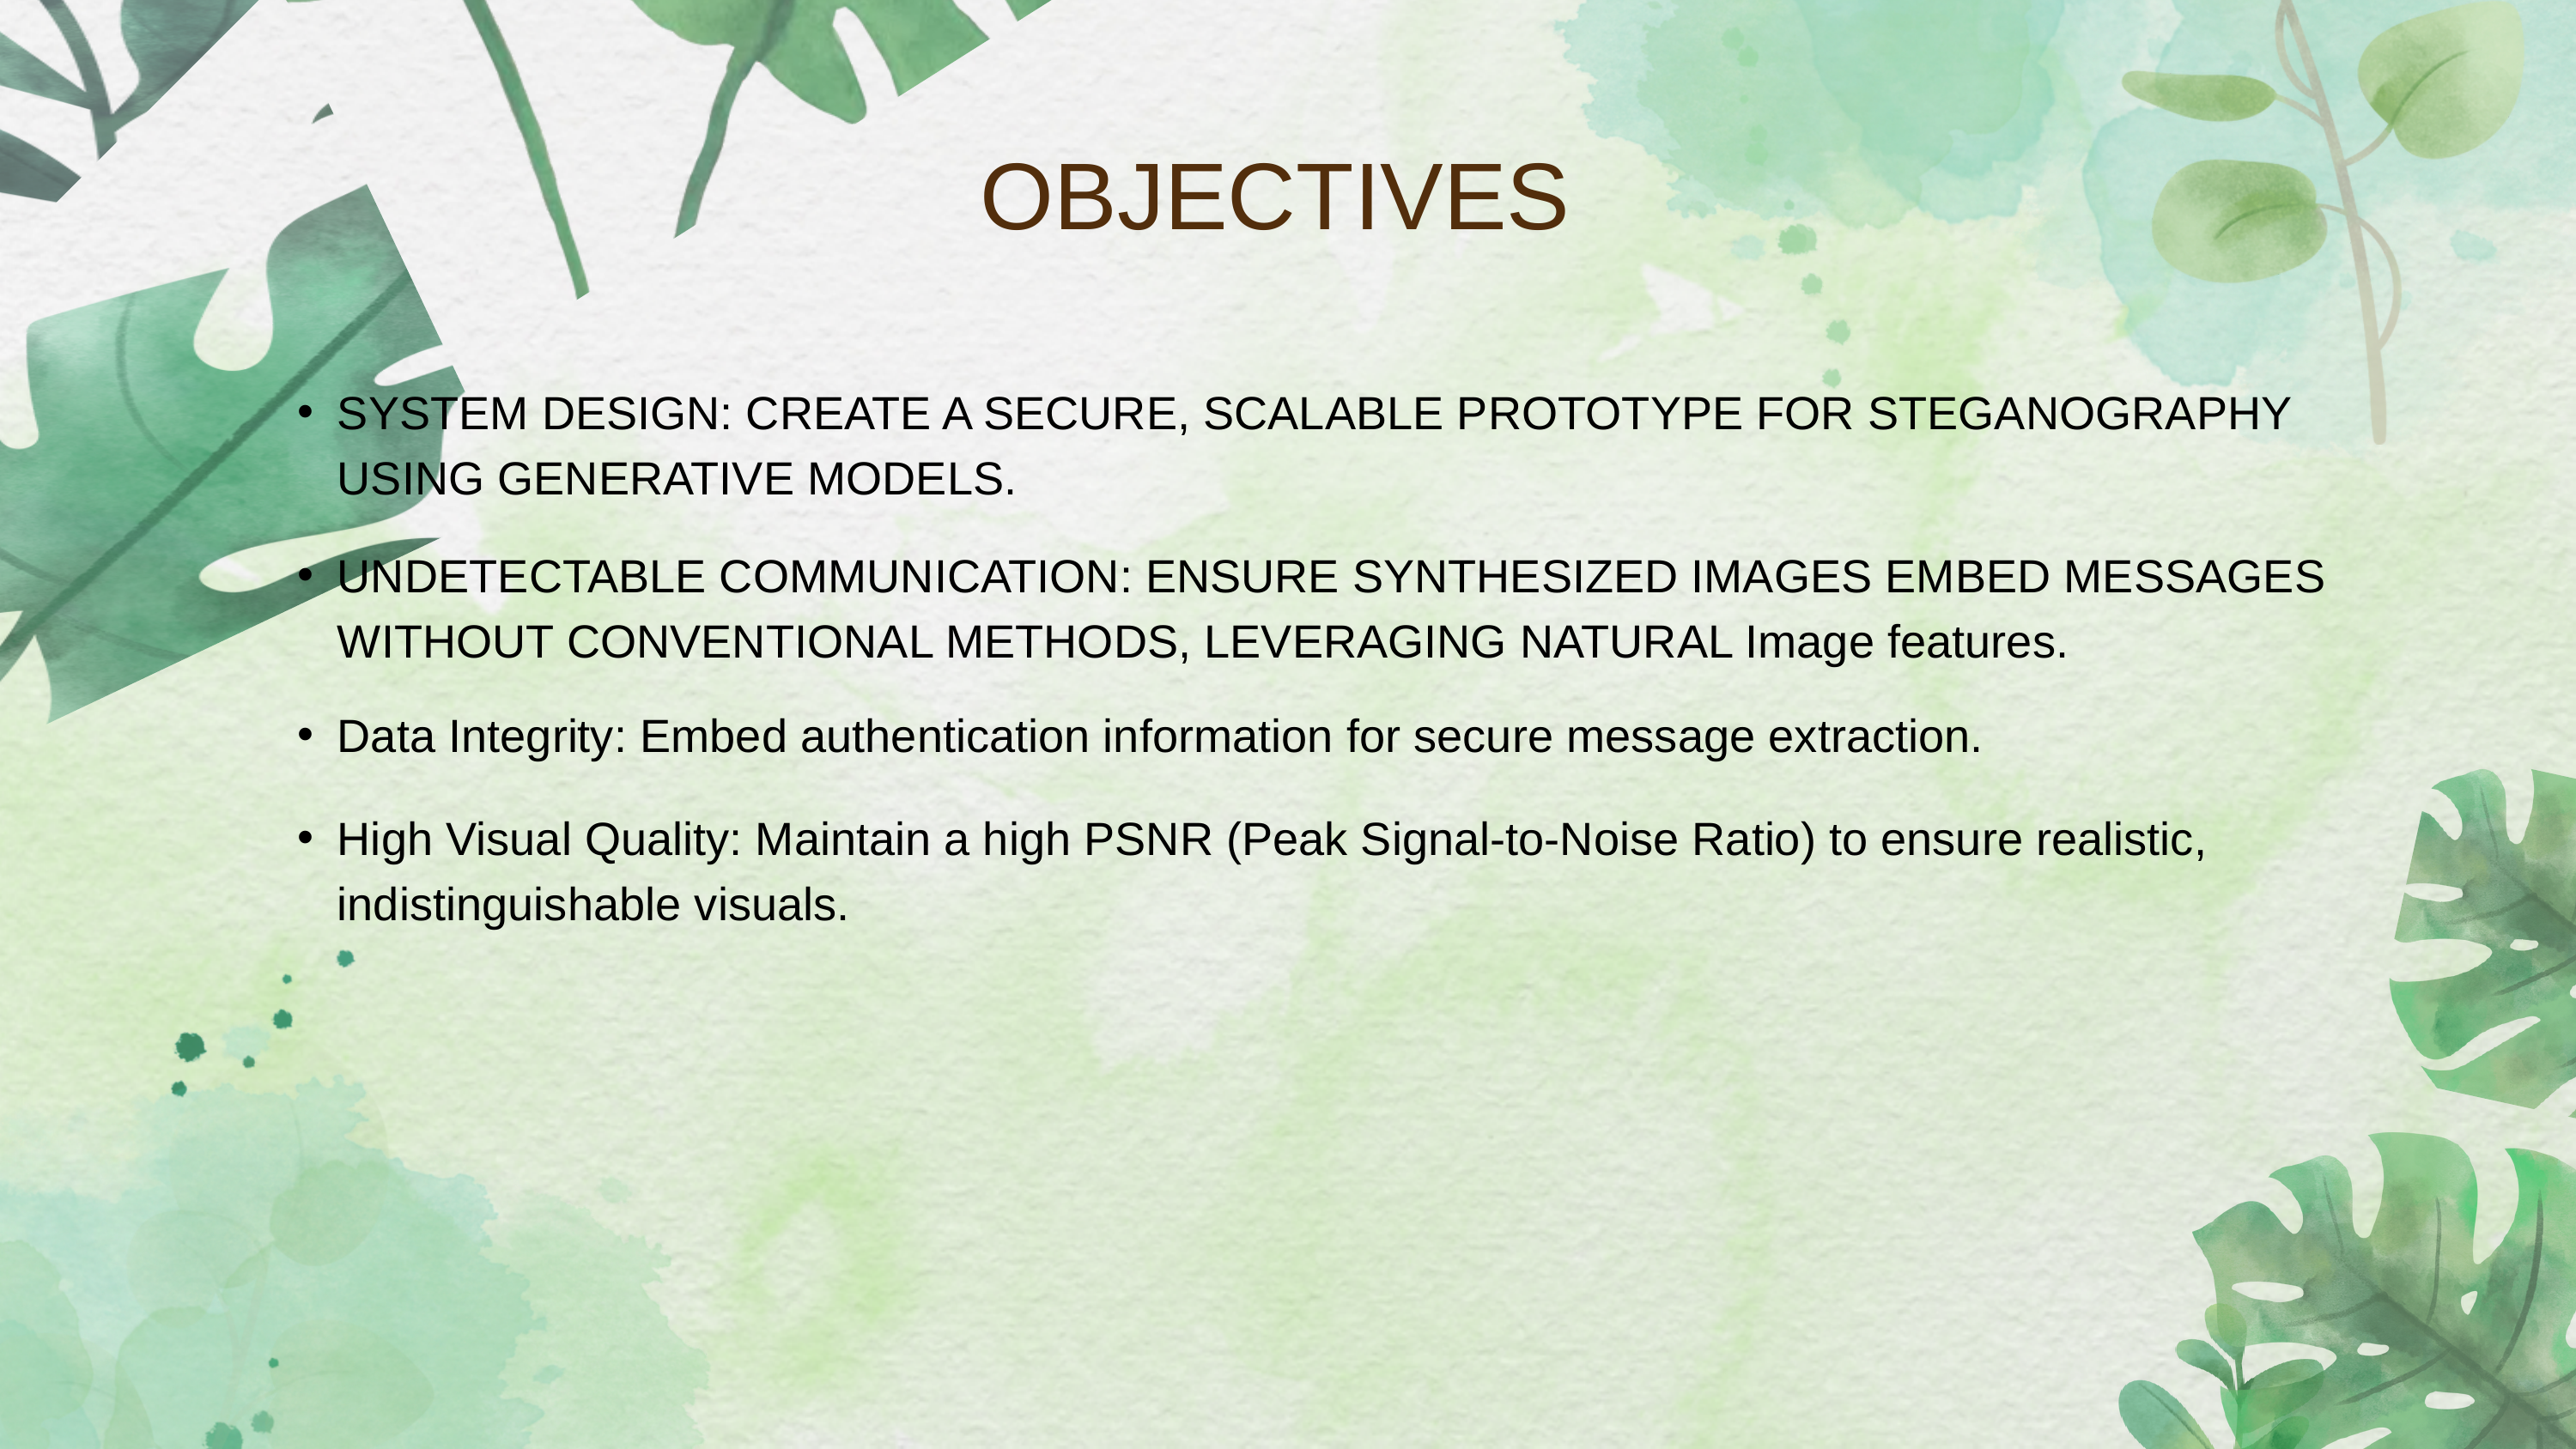

OBJECTIVES
SYSTEM DESIGN: CREATE A SECURE, SCALABLE PROTOTYPE FOR STEGANOGRAPHY USING GENERATIVE MODELS.

UNDETECTABLE COMMUNICATION: ENSURE SYNTHESIZED IMAGES EMBED MESSAGES WITHOUT CONVENTIONAL METHODS, LEVERAGING NATURAL Image features.

Data Integrity: Embed authentication information for secure message extraction.

High Visual Quality: Maintain a high PSNR (Peak Signal-to-Noise Ratio) to ensure realistic, indistinguishable visuals.